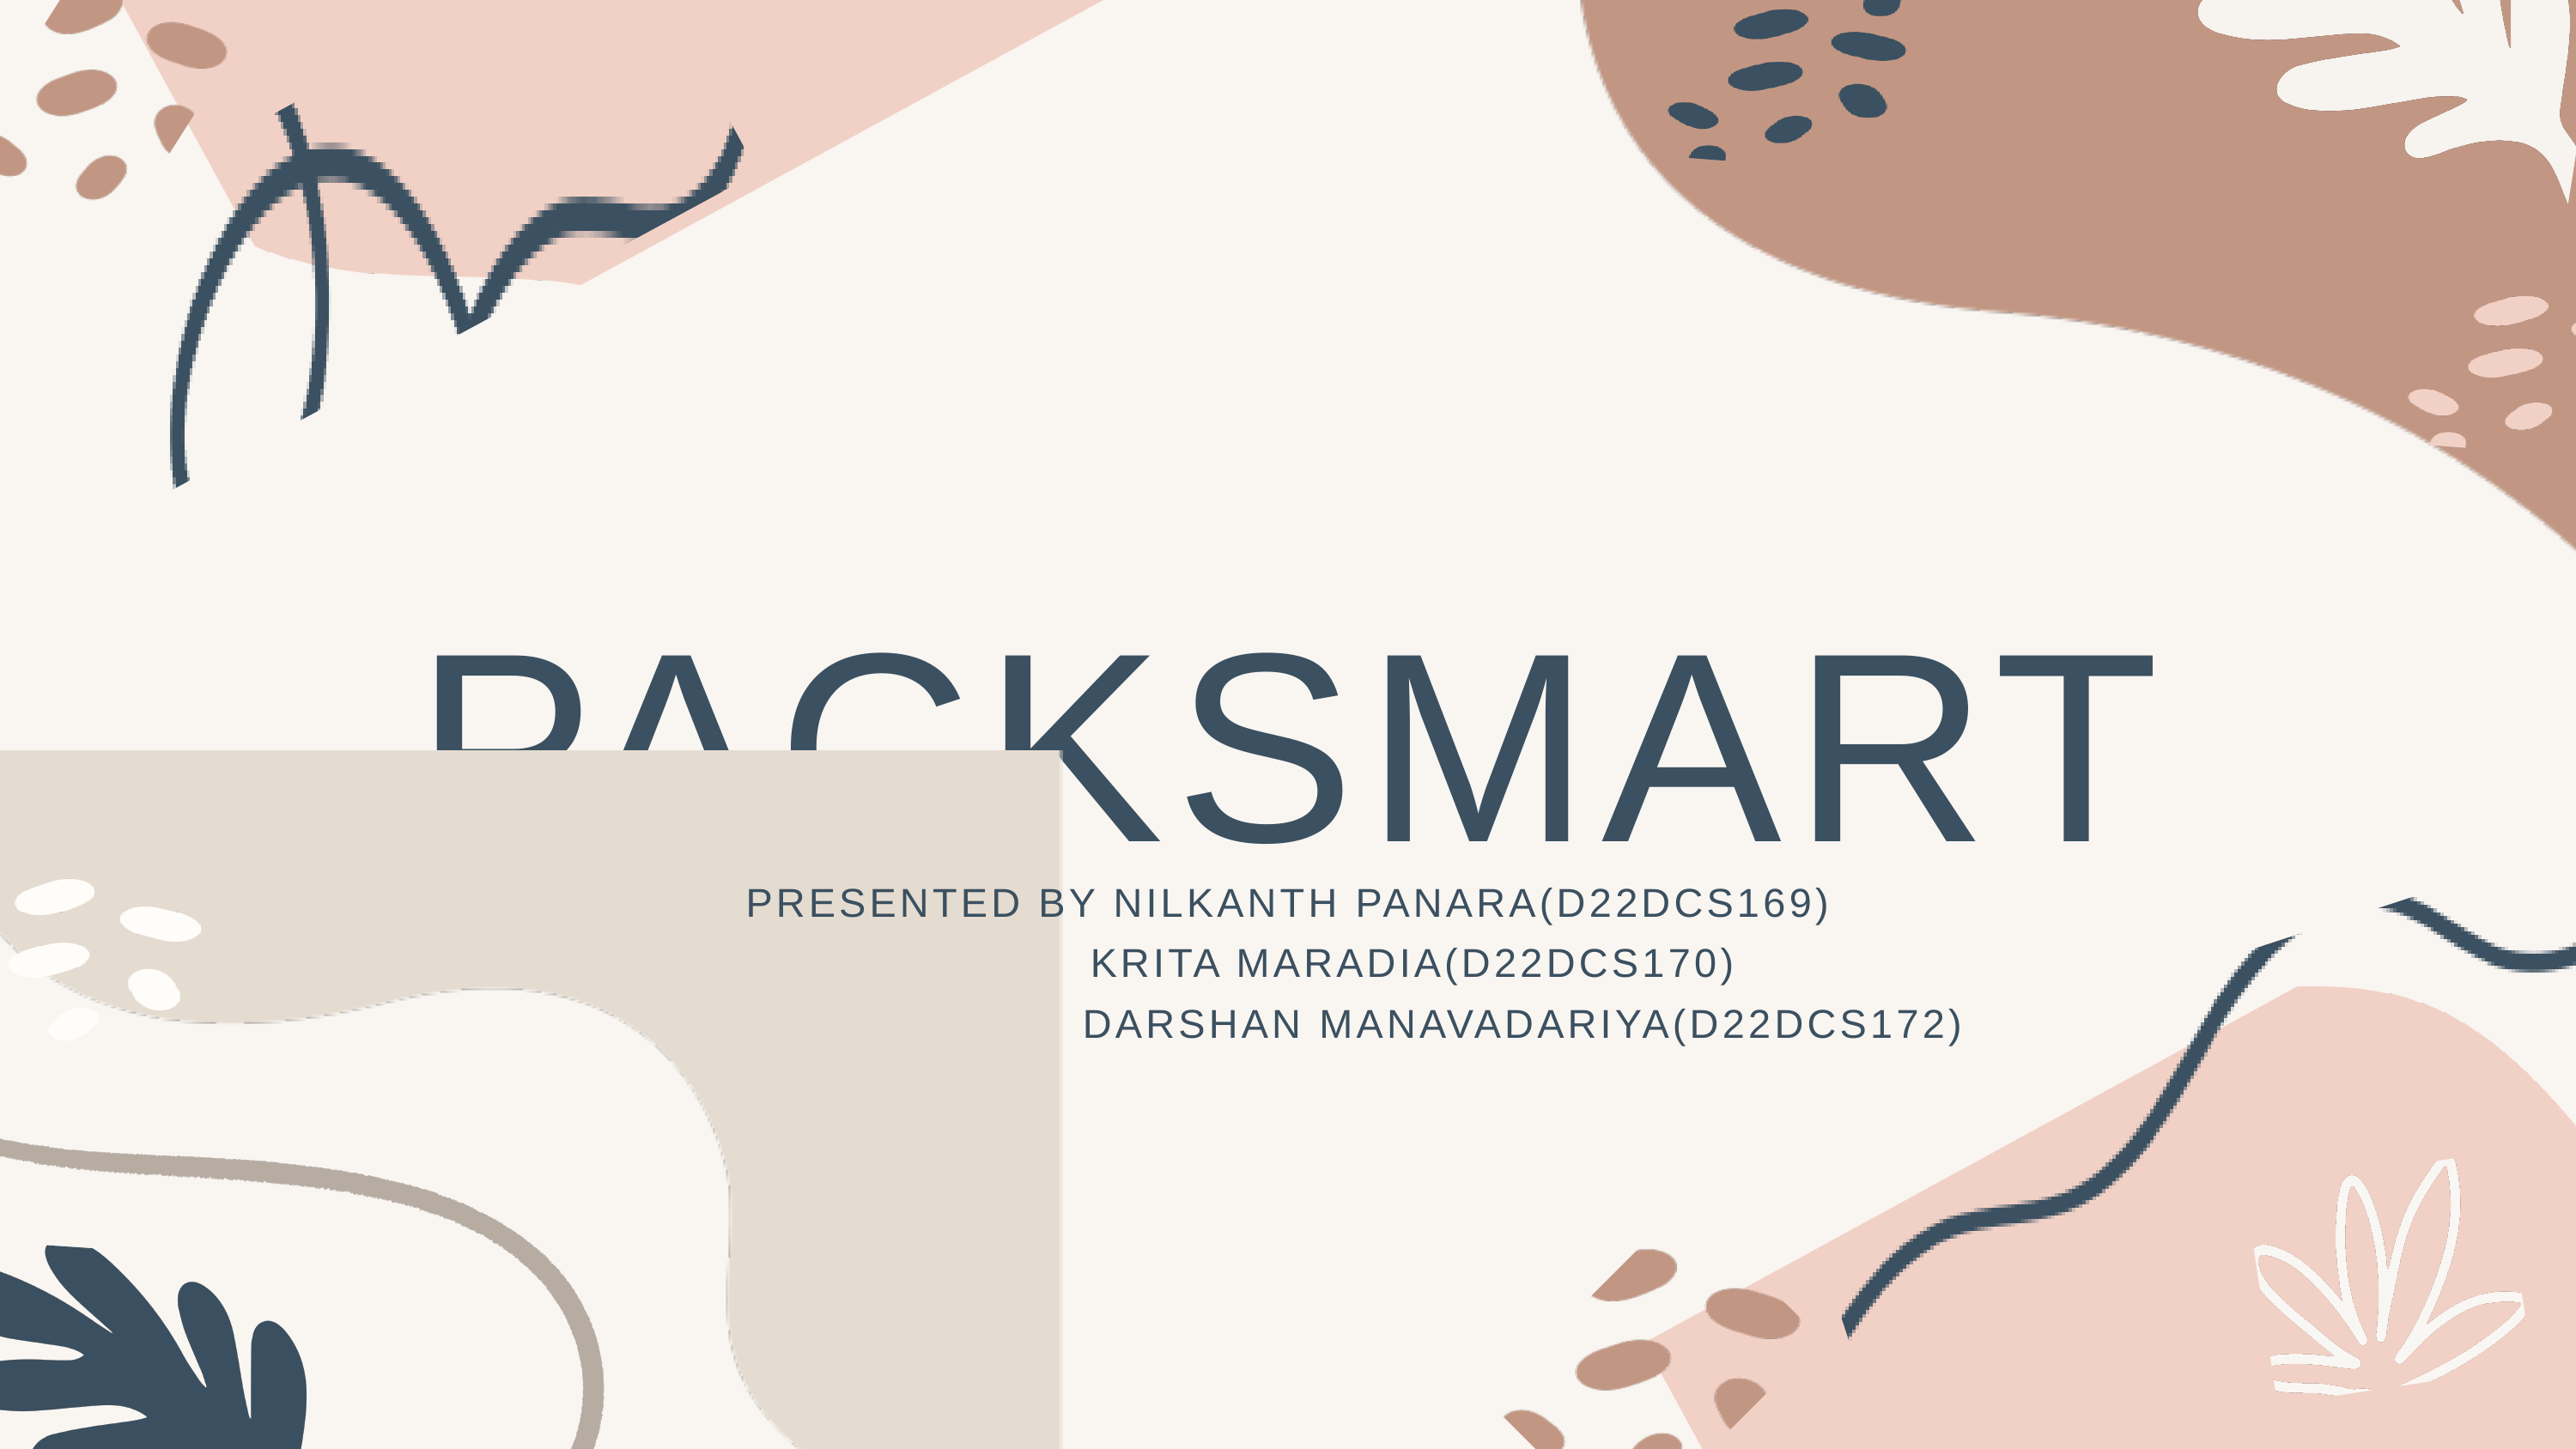

PACKSMART

PRESENTED BY NILKANTH PANARA(D22DCS169)
KRITA MARADIA(D22DCS170)

  DARSHAN MANAVADARIYA(D22DCS172)